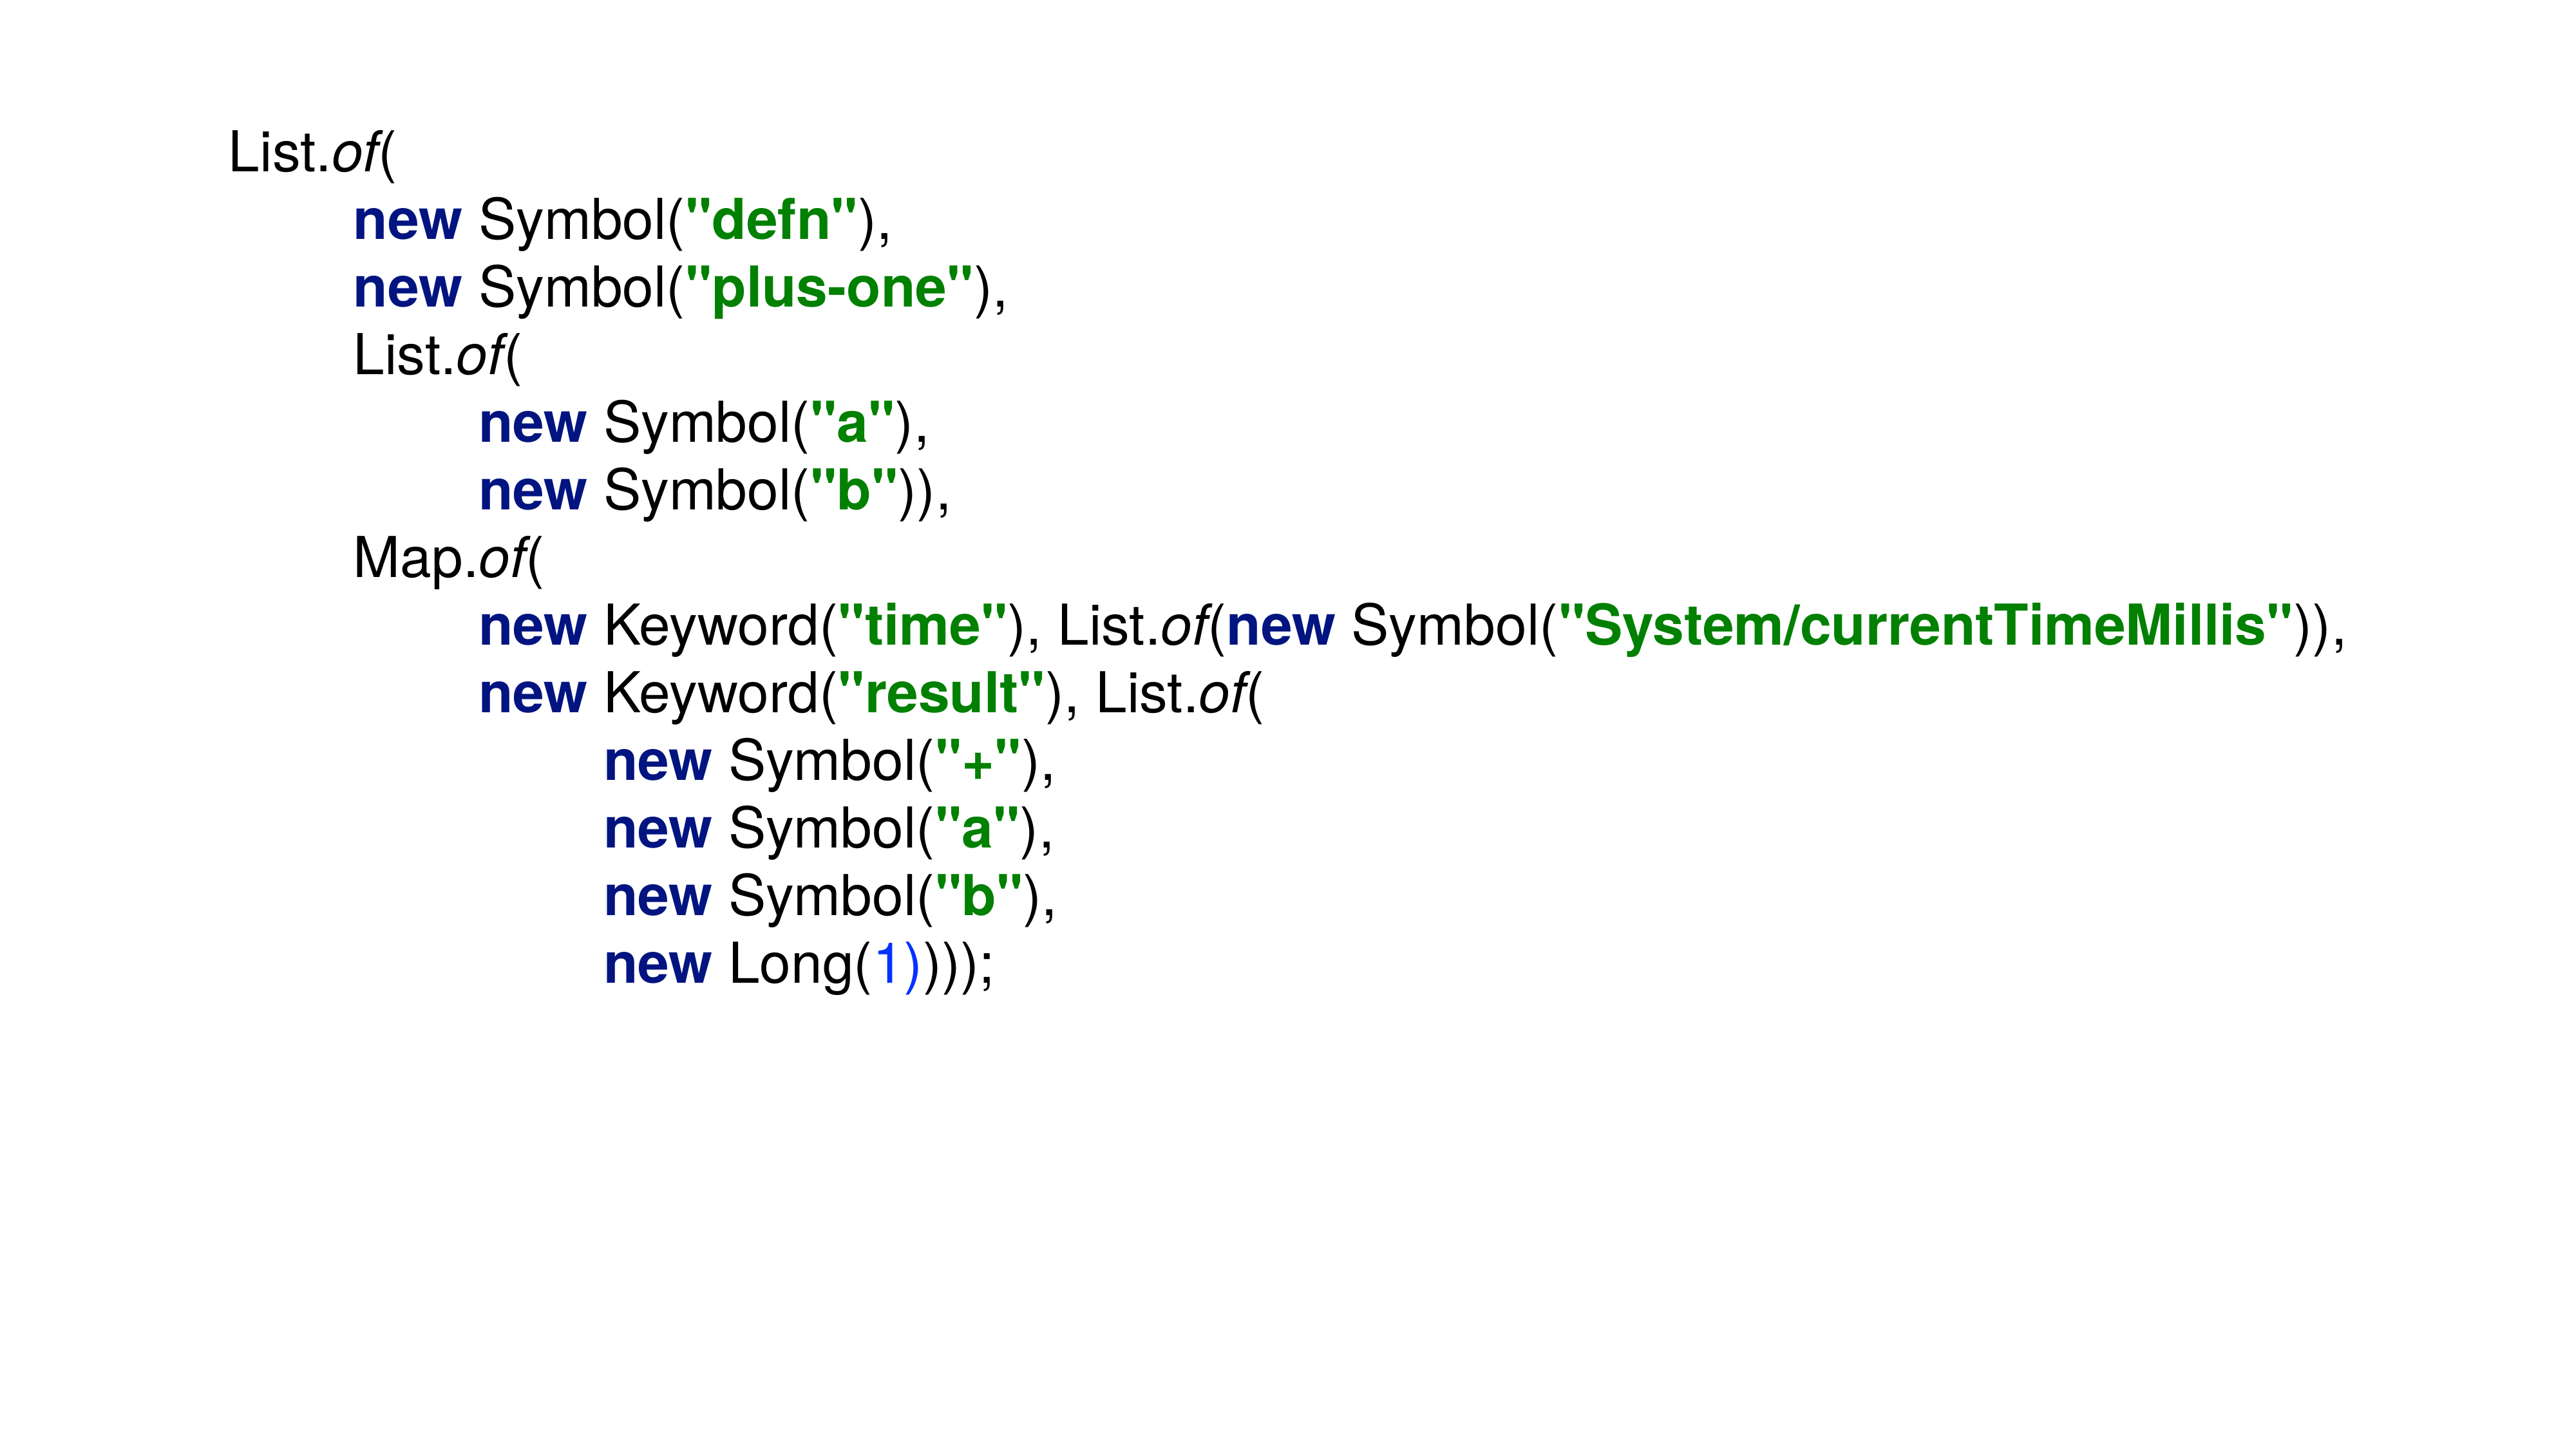

List.of(
        new Symbol("defn"),
        new Symbol("plus-one"),
        List.of(
                new Symbol("a"),
                new Symbol("b")),
        Map.of(
                new Keyword("time"), List.of(new Symbol("System/currentTimeMillis")),
                new Keyword("result"), List.of(
                        new Symbol("+"),
                        new Symbol("a"),
                        new Symbol("b"),
                        new Long(1))));